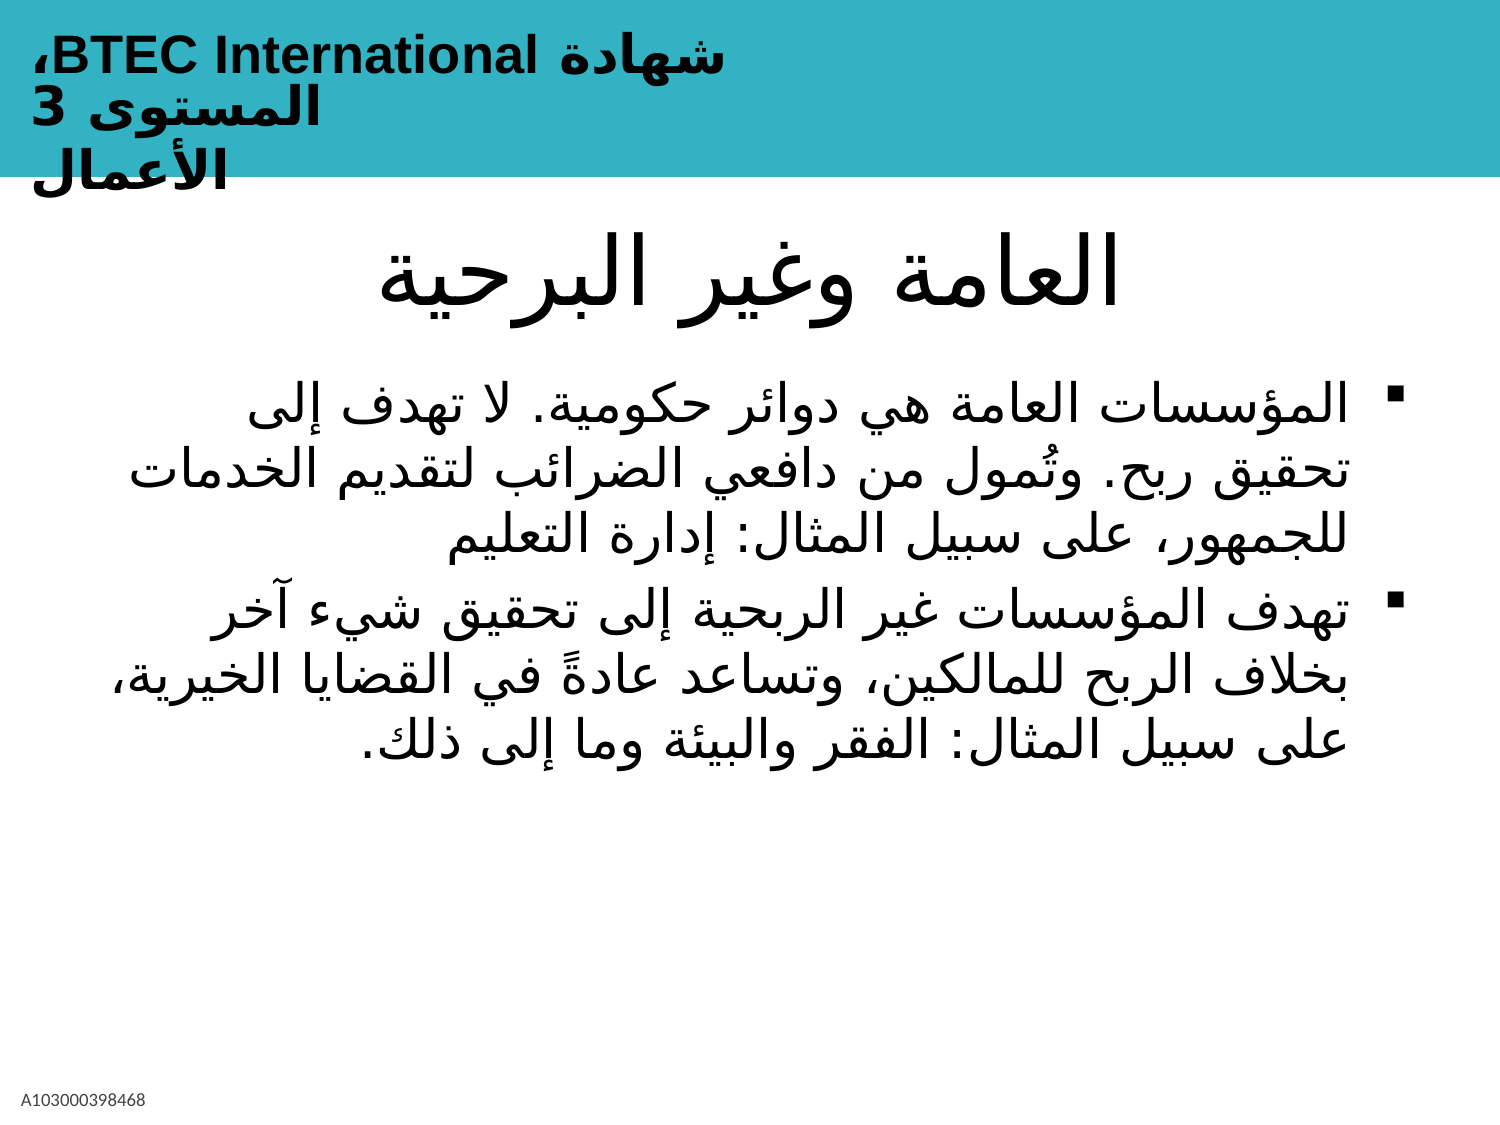

# العامة وغير البرحية
المؤسسات العامة هي دوائر حكومية. لا تهدف إلى تحقيق ربح. وتُمول من دافعي الضرائب لتقديم الخدمات للجمهور، على سبيل المثال: إدارة التعليم
تهدف المؤسسات غير الربحية إلى تحقيق شيء آخر بخلاف الربح للمالكين، وتساعد عادةً في القضايا الخيرية، على سبيل المثال: الفقر والبيئة وما إلى ذلك.

A103000398468